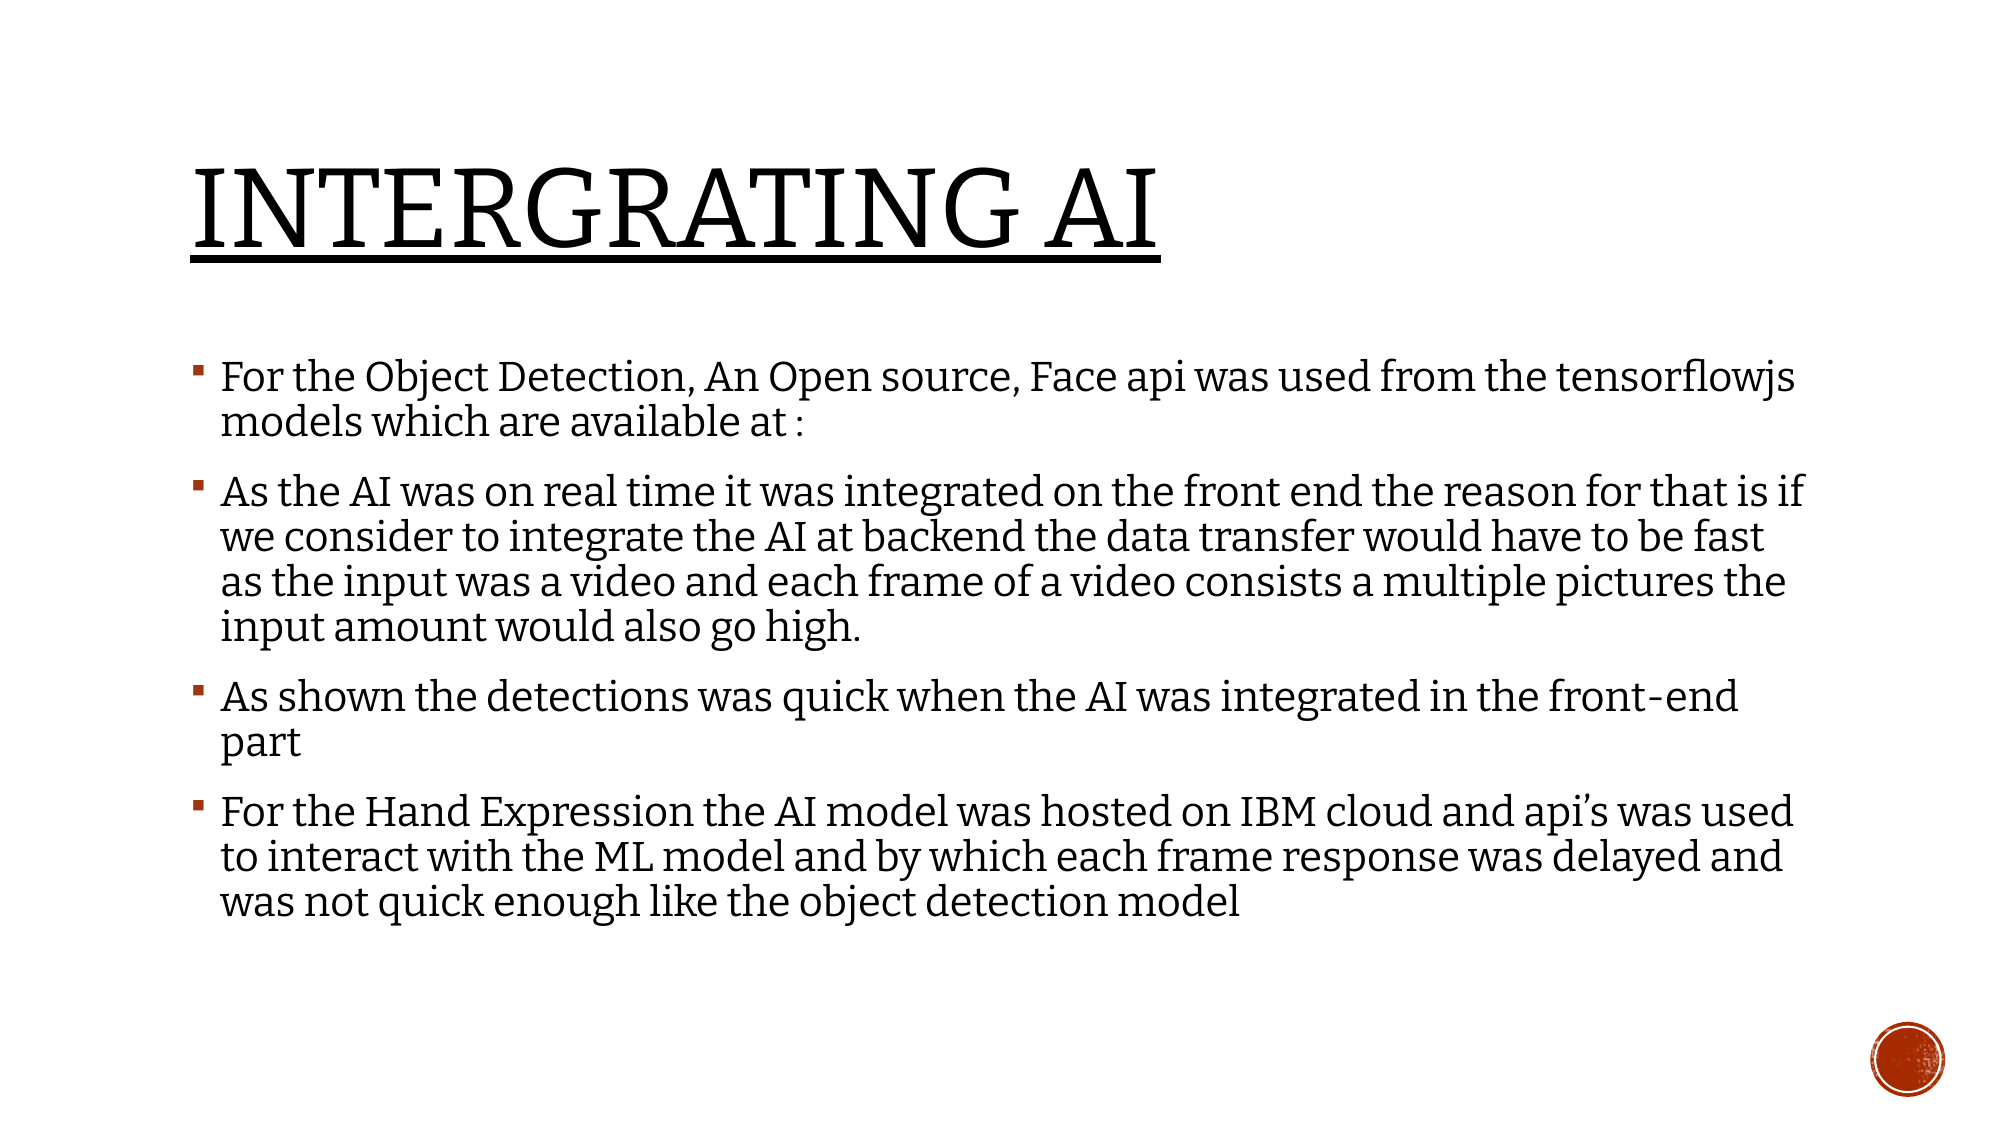

# Intergrating AI
For the Object Detection, An Open source, Face api was used from the tensorflowjs models which are available at :
As the AI was on real time it was integrated on the front end the reason for that is if we consider to integrate the AI at backend the data transfer would have to be fast as the input was a video and each frame of a video consists a multiple pictures the input amount would also go high.
As shown the detections was quick when the AI was integrated in the front-end part
For the Hand Expression the AI model was hosted on IBM cloud and api’s was used to interact with the ML model and by which each frame response was delayed and was not quick enough like the object detection model